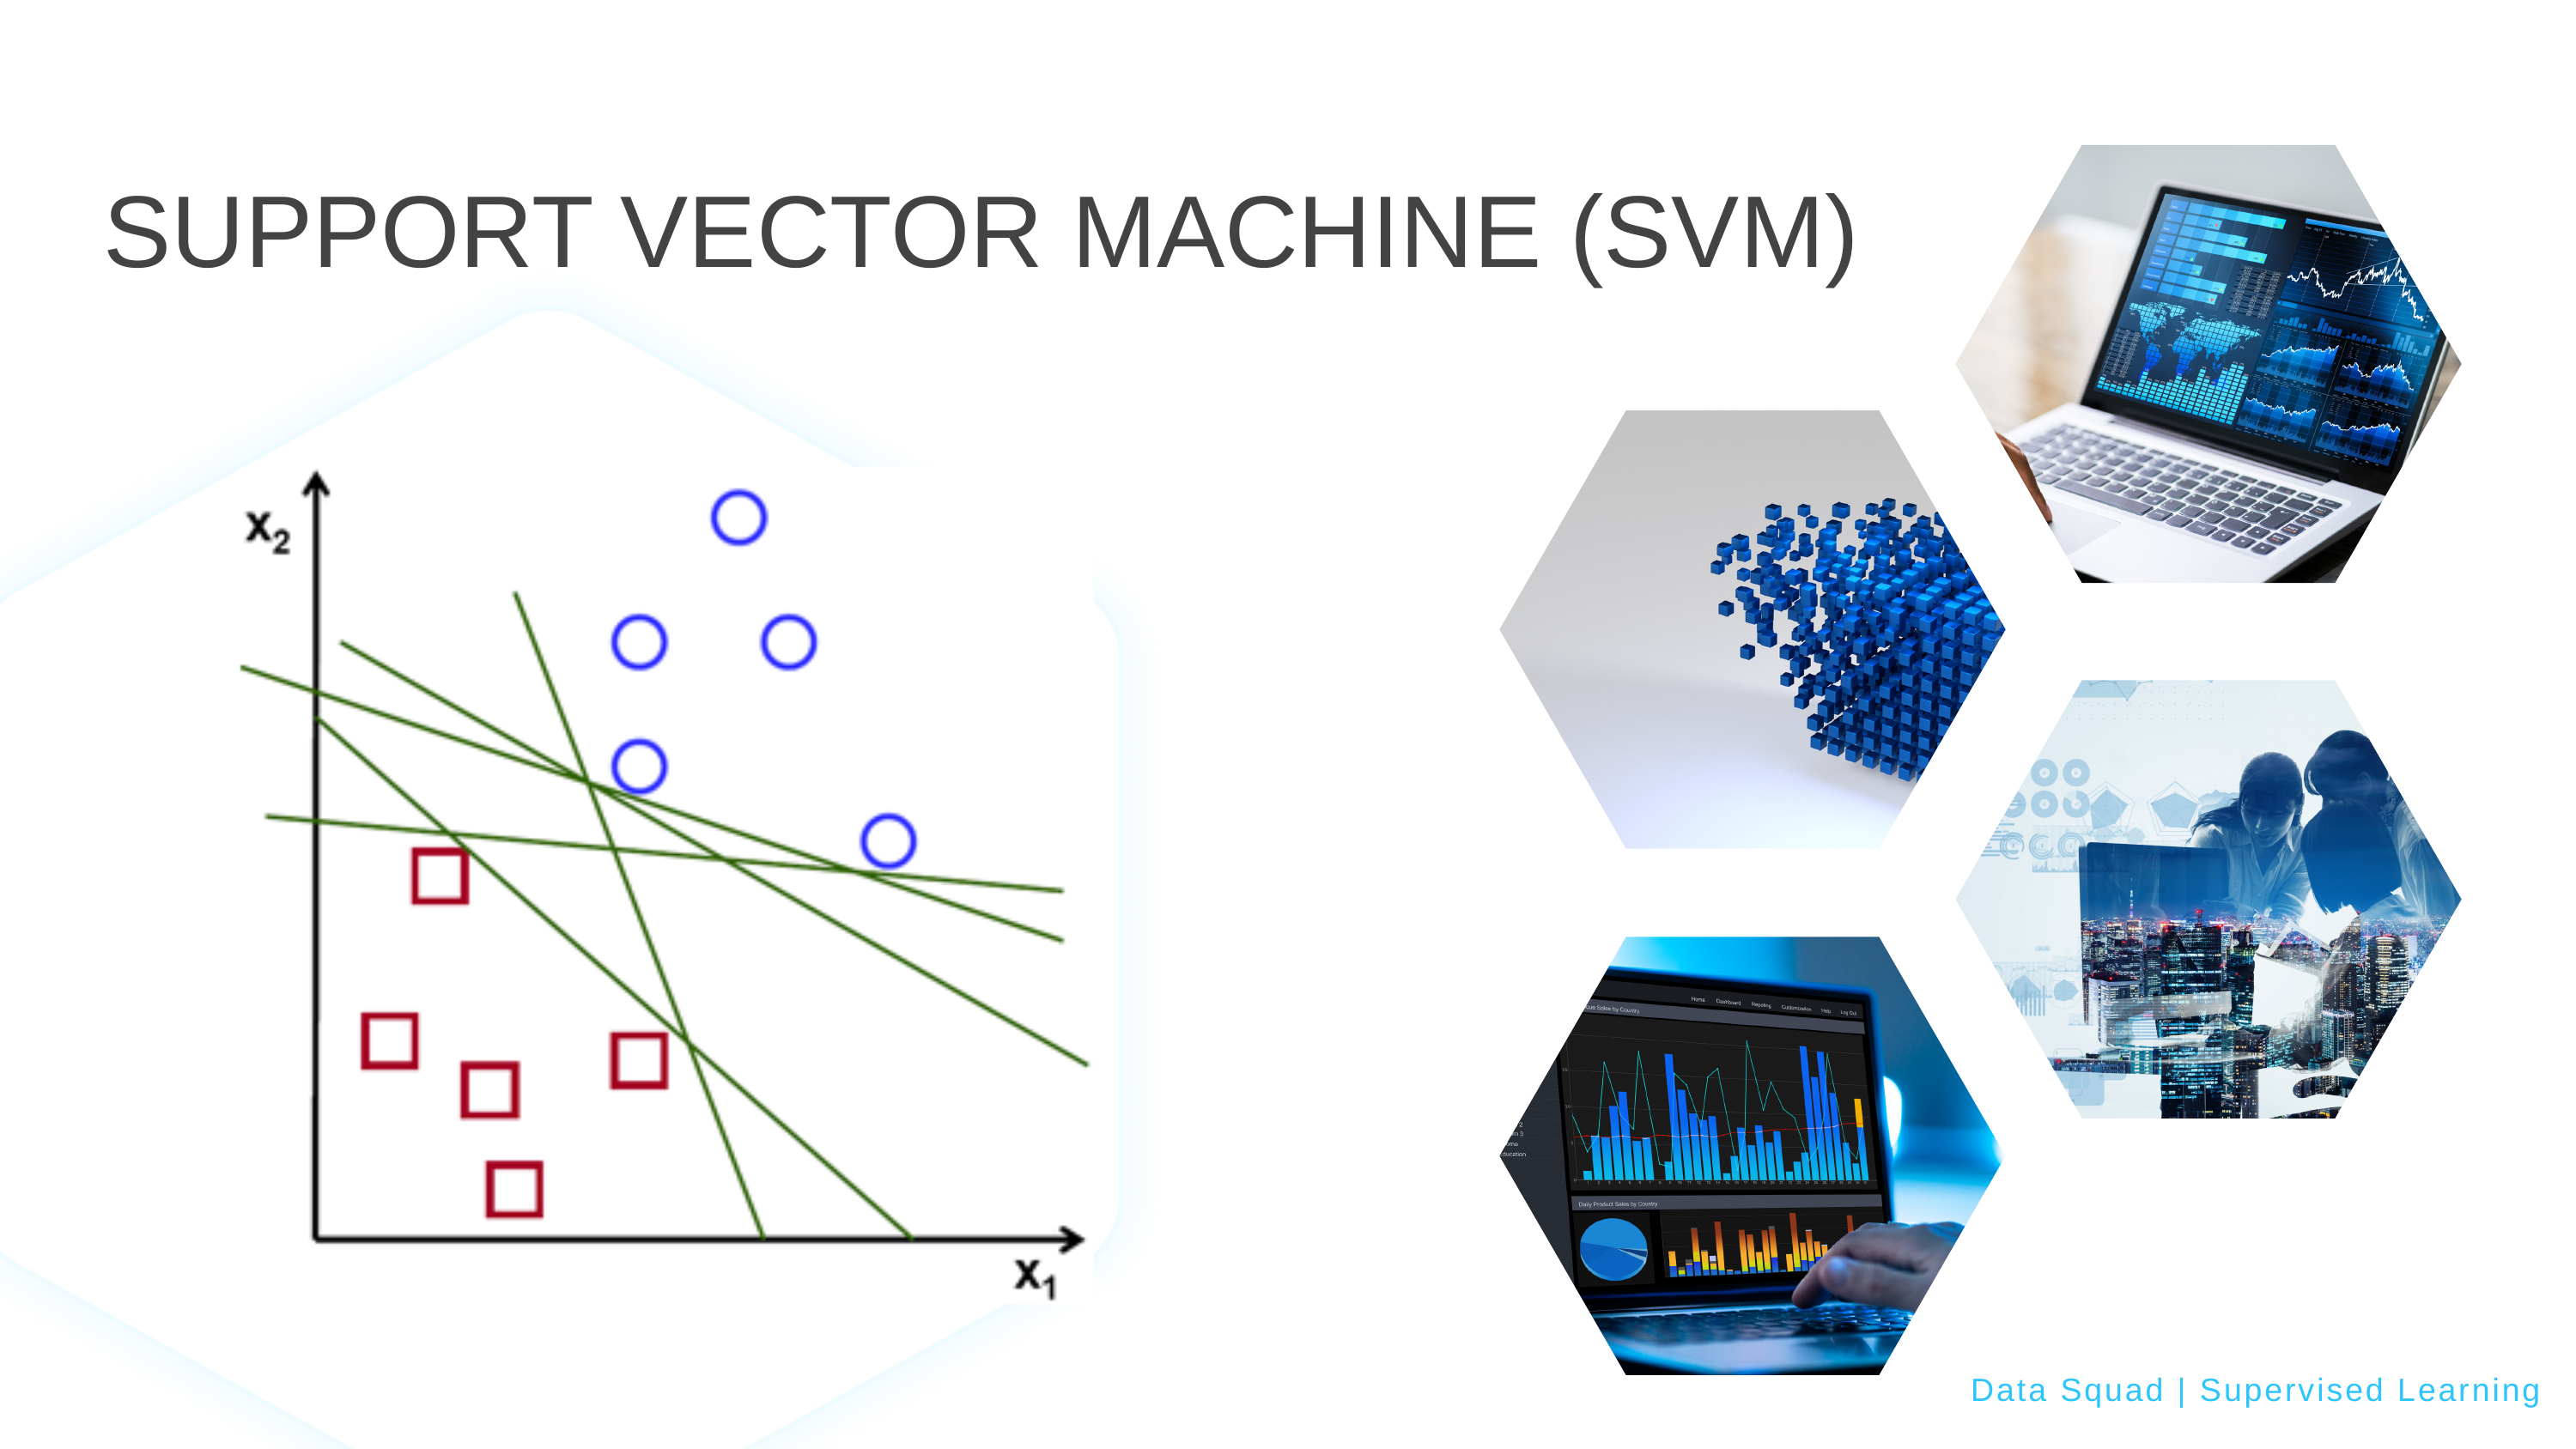

SUPPORT VECTOR MACHINE (SVM)

Data Squad | Supervised Learning